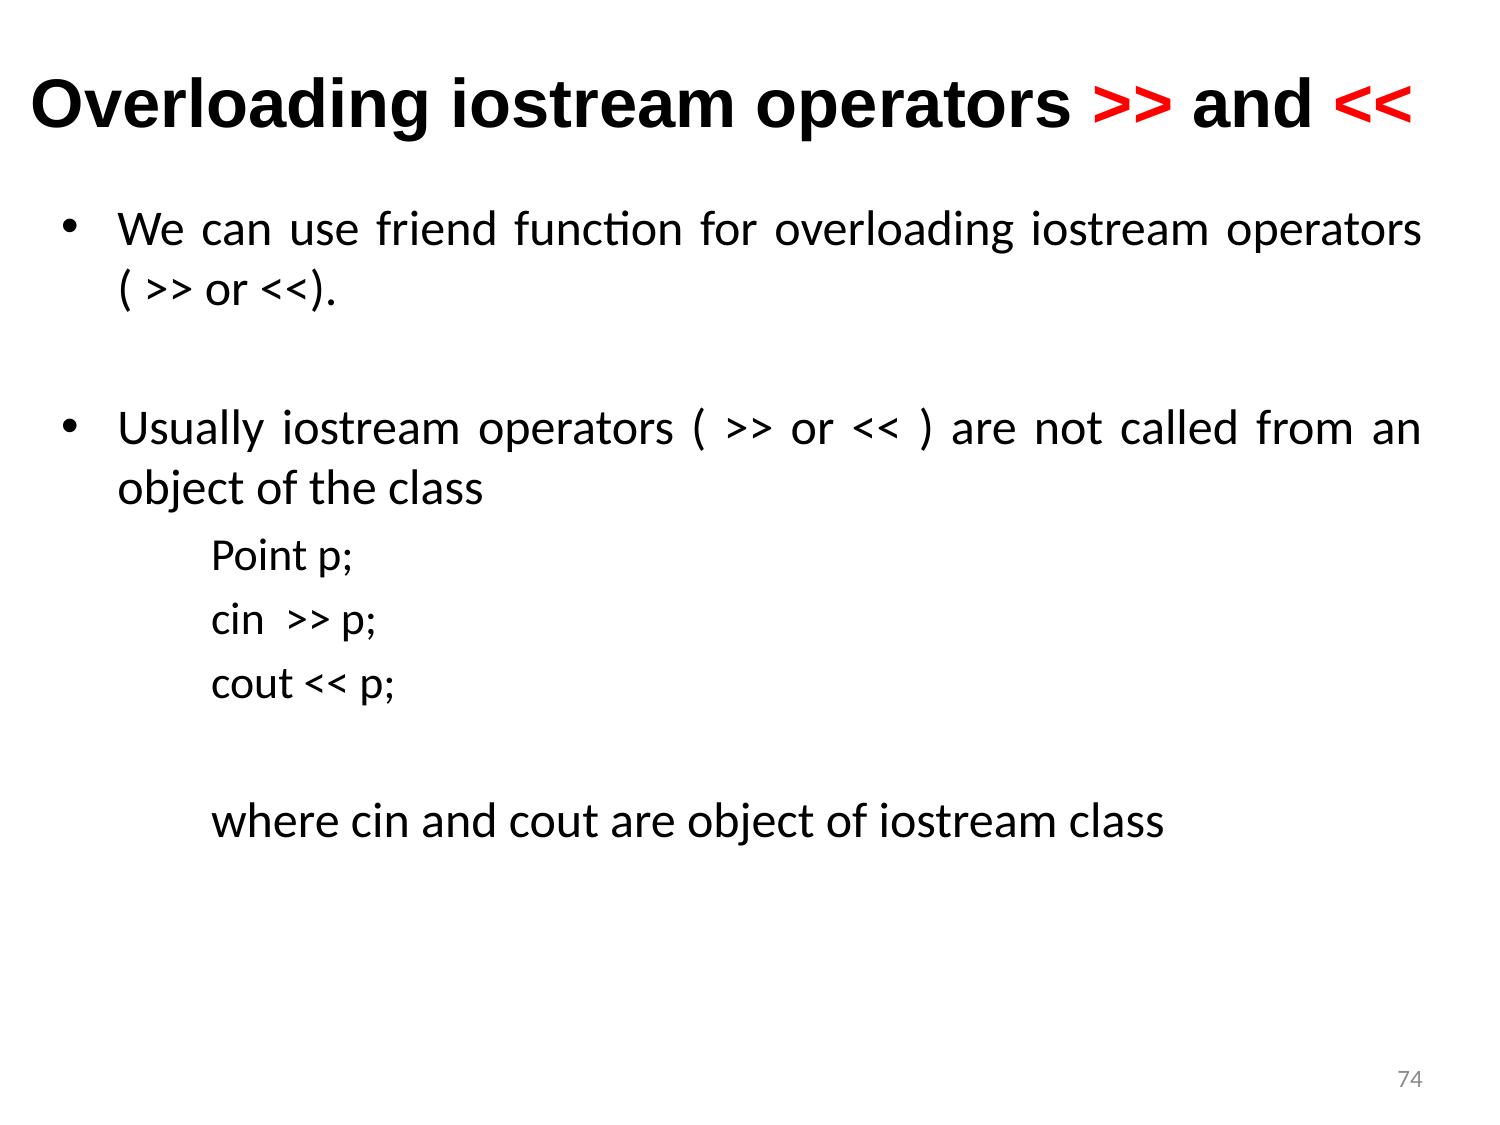

# Overloading iostream operators >> and <<
We can use friend function for overloading iostream operators ( >> or <<).

Usually iostream operators ( >> or << ) are not called from an object of the class
Point p;
cin  >> p;
cout << p;

	where cin and cout are object of iostream class

74